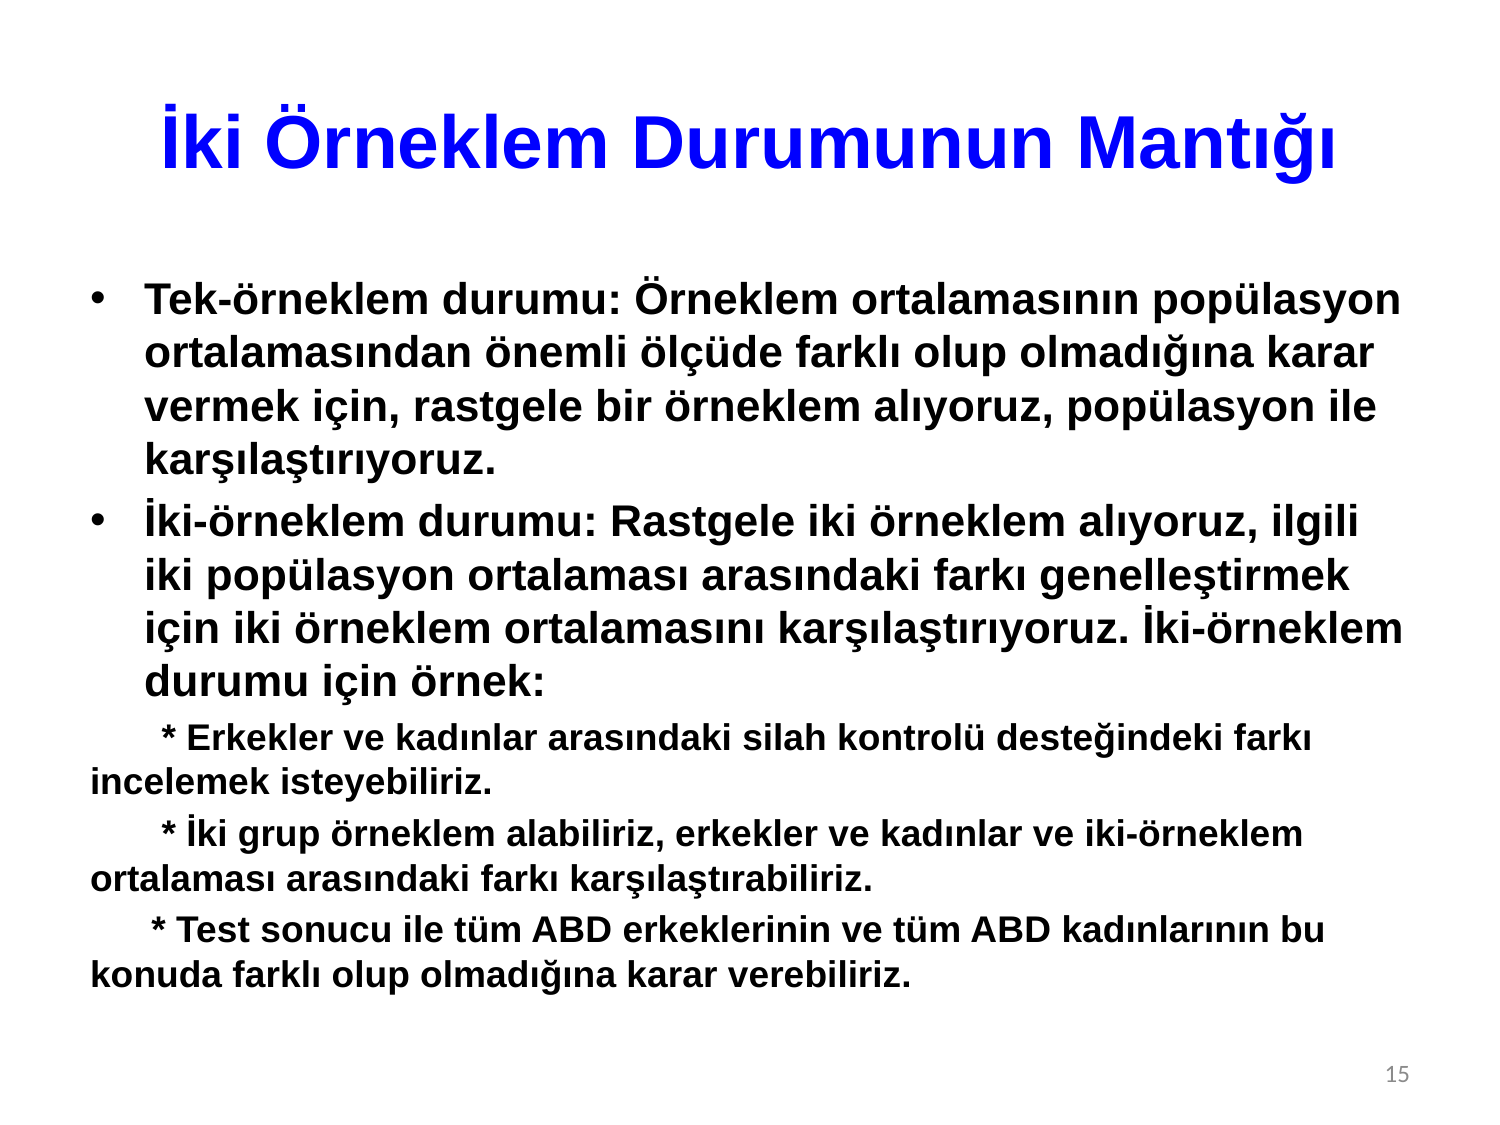

# İki Örneklem Durumunun Mantığı
Tek-örneklem durumu: Örneklem ortalamasının popülasyon ortalamasından önemli ölçüde farklı olup olmadığına karar vermek için, rastgele bir örneklem alıyoruz, popülasyon ile karşılaştırıyoruz.
İki-örneklem durumu: Rastgele iki örneklem alıyoruz, ilgili iki popülasyon ortalaması arasındaki farkı genelleştirmek için iki örneklem ortalamasını karşılaştırıyoruz. İki-örneklem durumu için örnek:
       * Erkekler ve kadınlar arasındaki silah kontrolü desteğindeki farkı incelemek isteyebiliriz.
       * İki grup örneklem alabiliriz, erkekler ve kadınlar ve iki-örneklem ortalaması arasındaki farkı karşılaştırabiliriz.
      * Test sonucu ile tüm ABD erkeklerinin ve tüm ABD kadınlarının bu konuda farklı olup olmadığına karar verebiliriz.
15